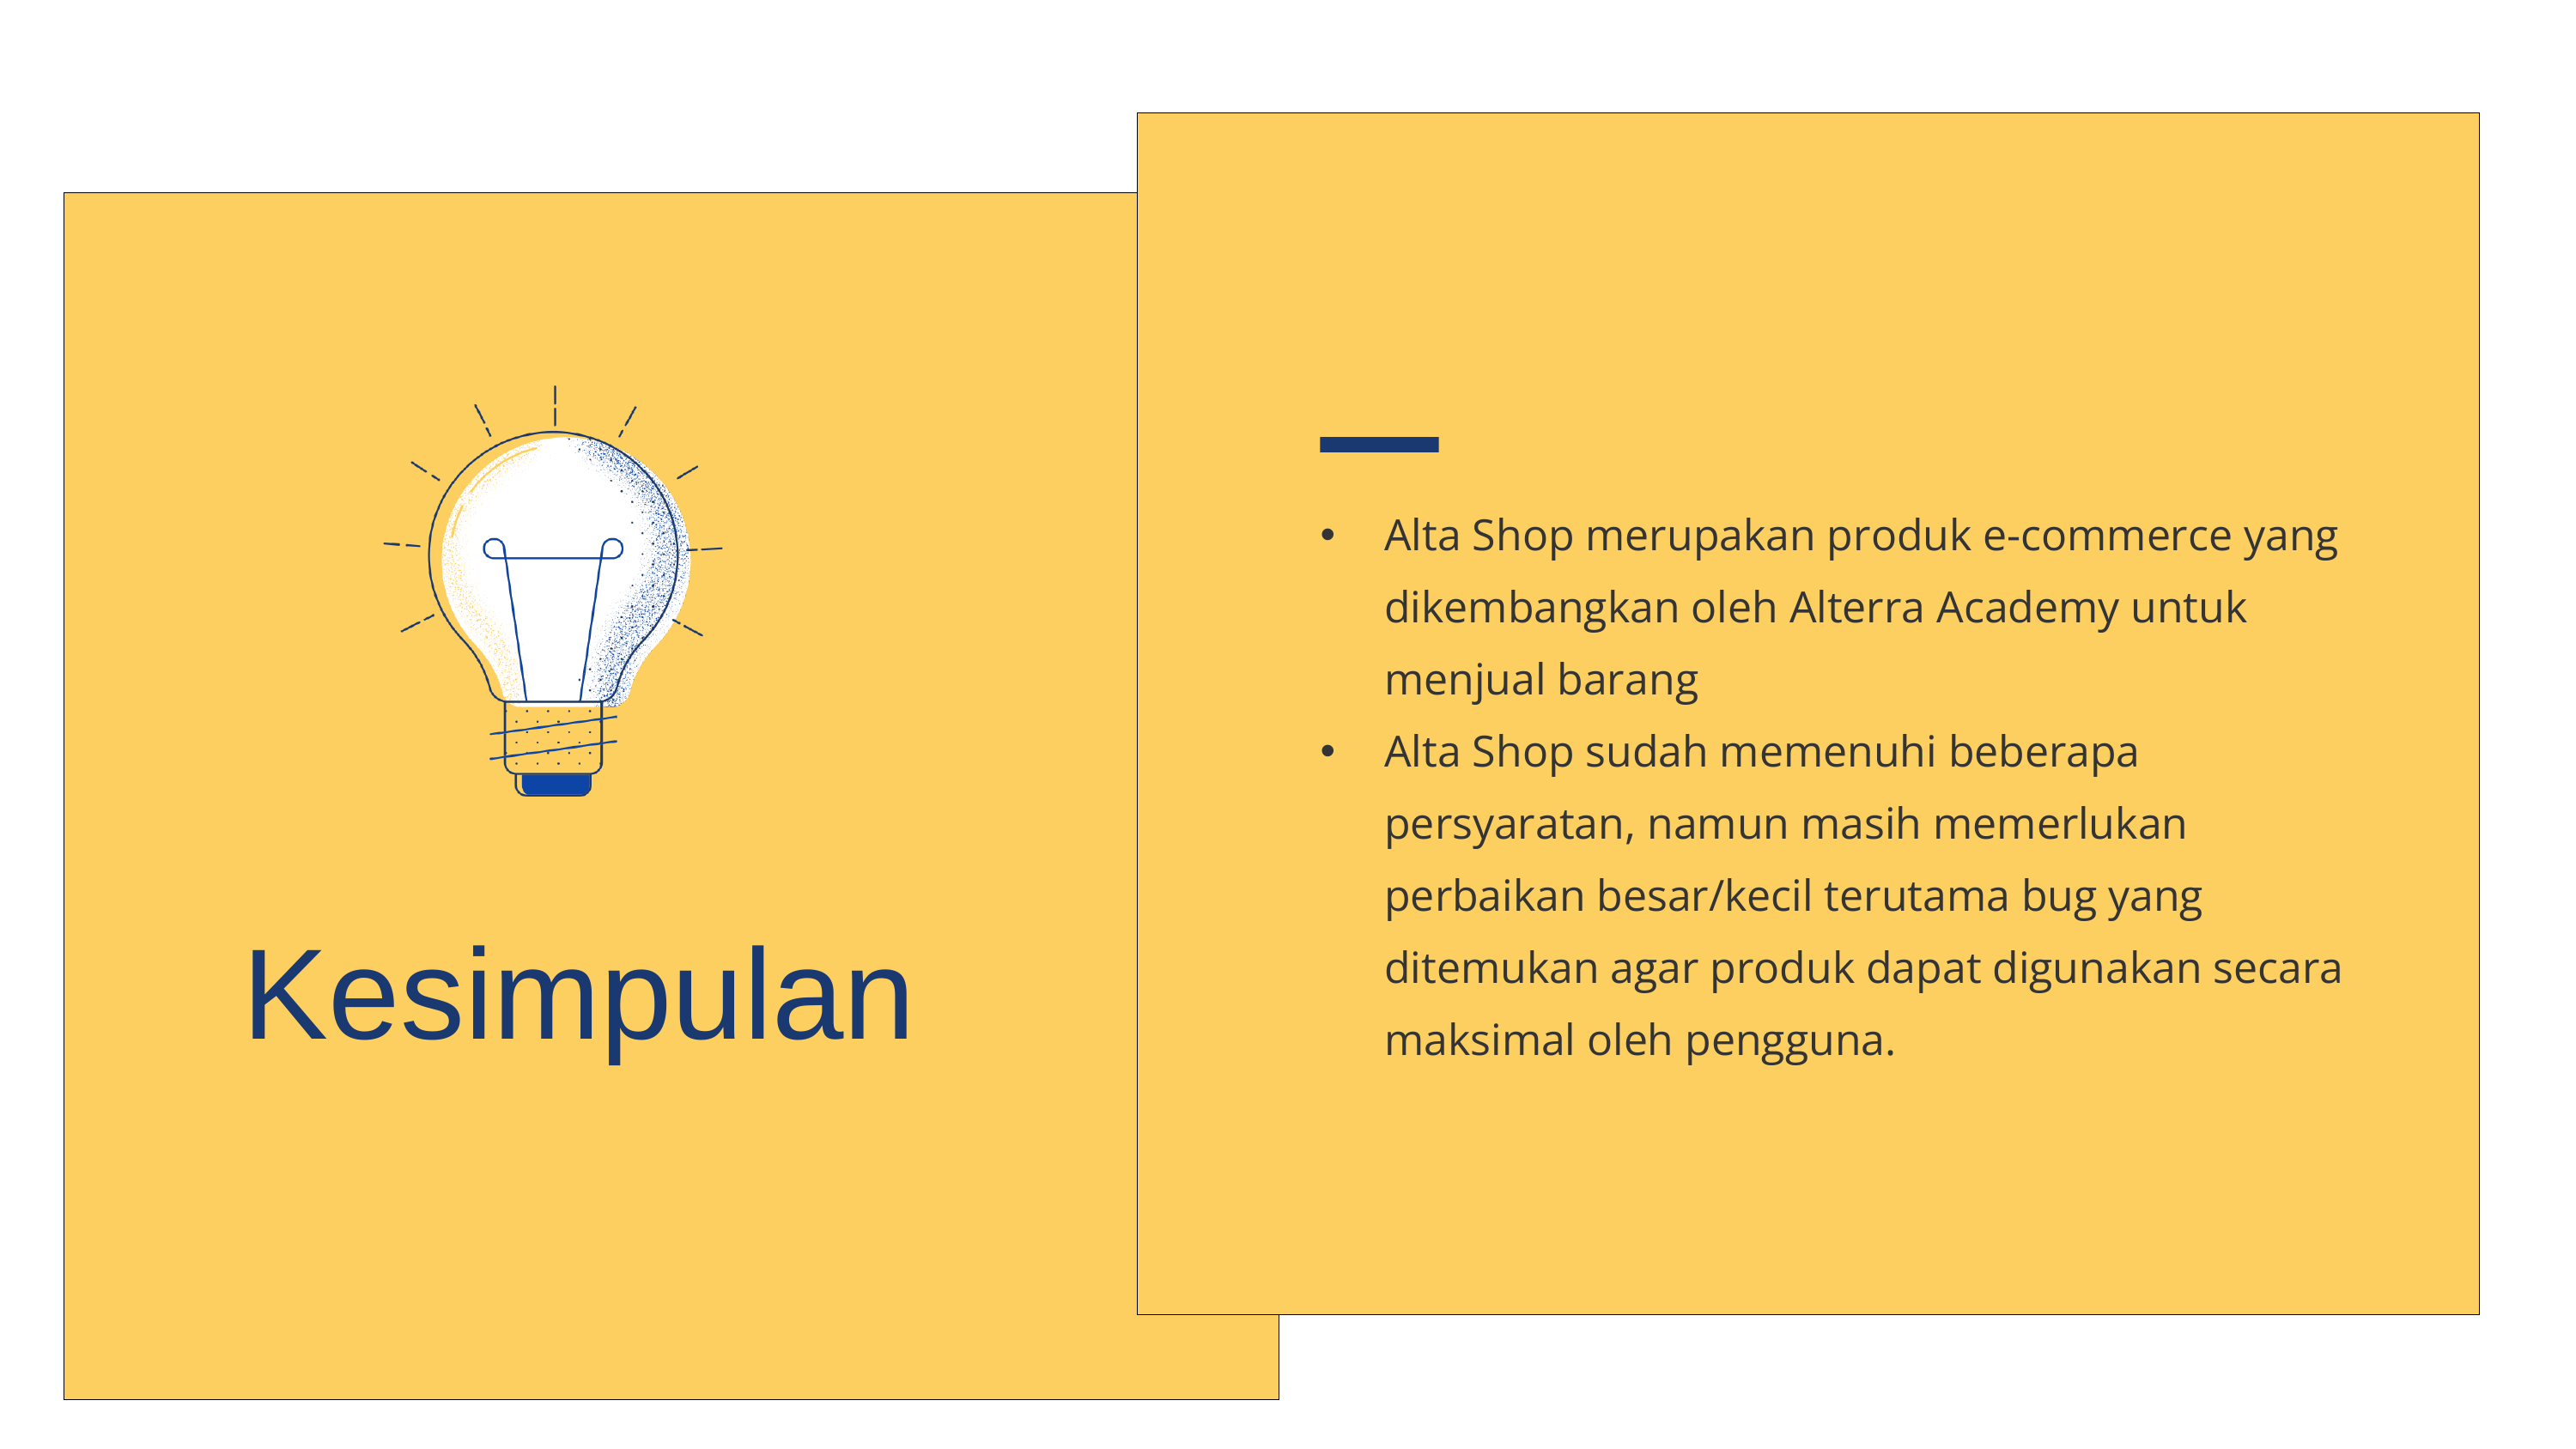

Kesimpulan

Alta Shop merupakan produk e-commerce yang dikembangkan oleh Alterra Academy untuk menjual barang
Alta Shop sudah memenuhi beberapa persyaratan, namun masih memerlukan perbaikan besar/kecil terutama bug yang ditemukan agar produk dapat digunakan secara maksimal oleh pengguna.